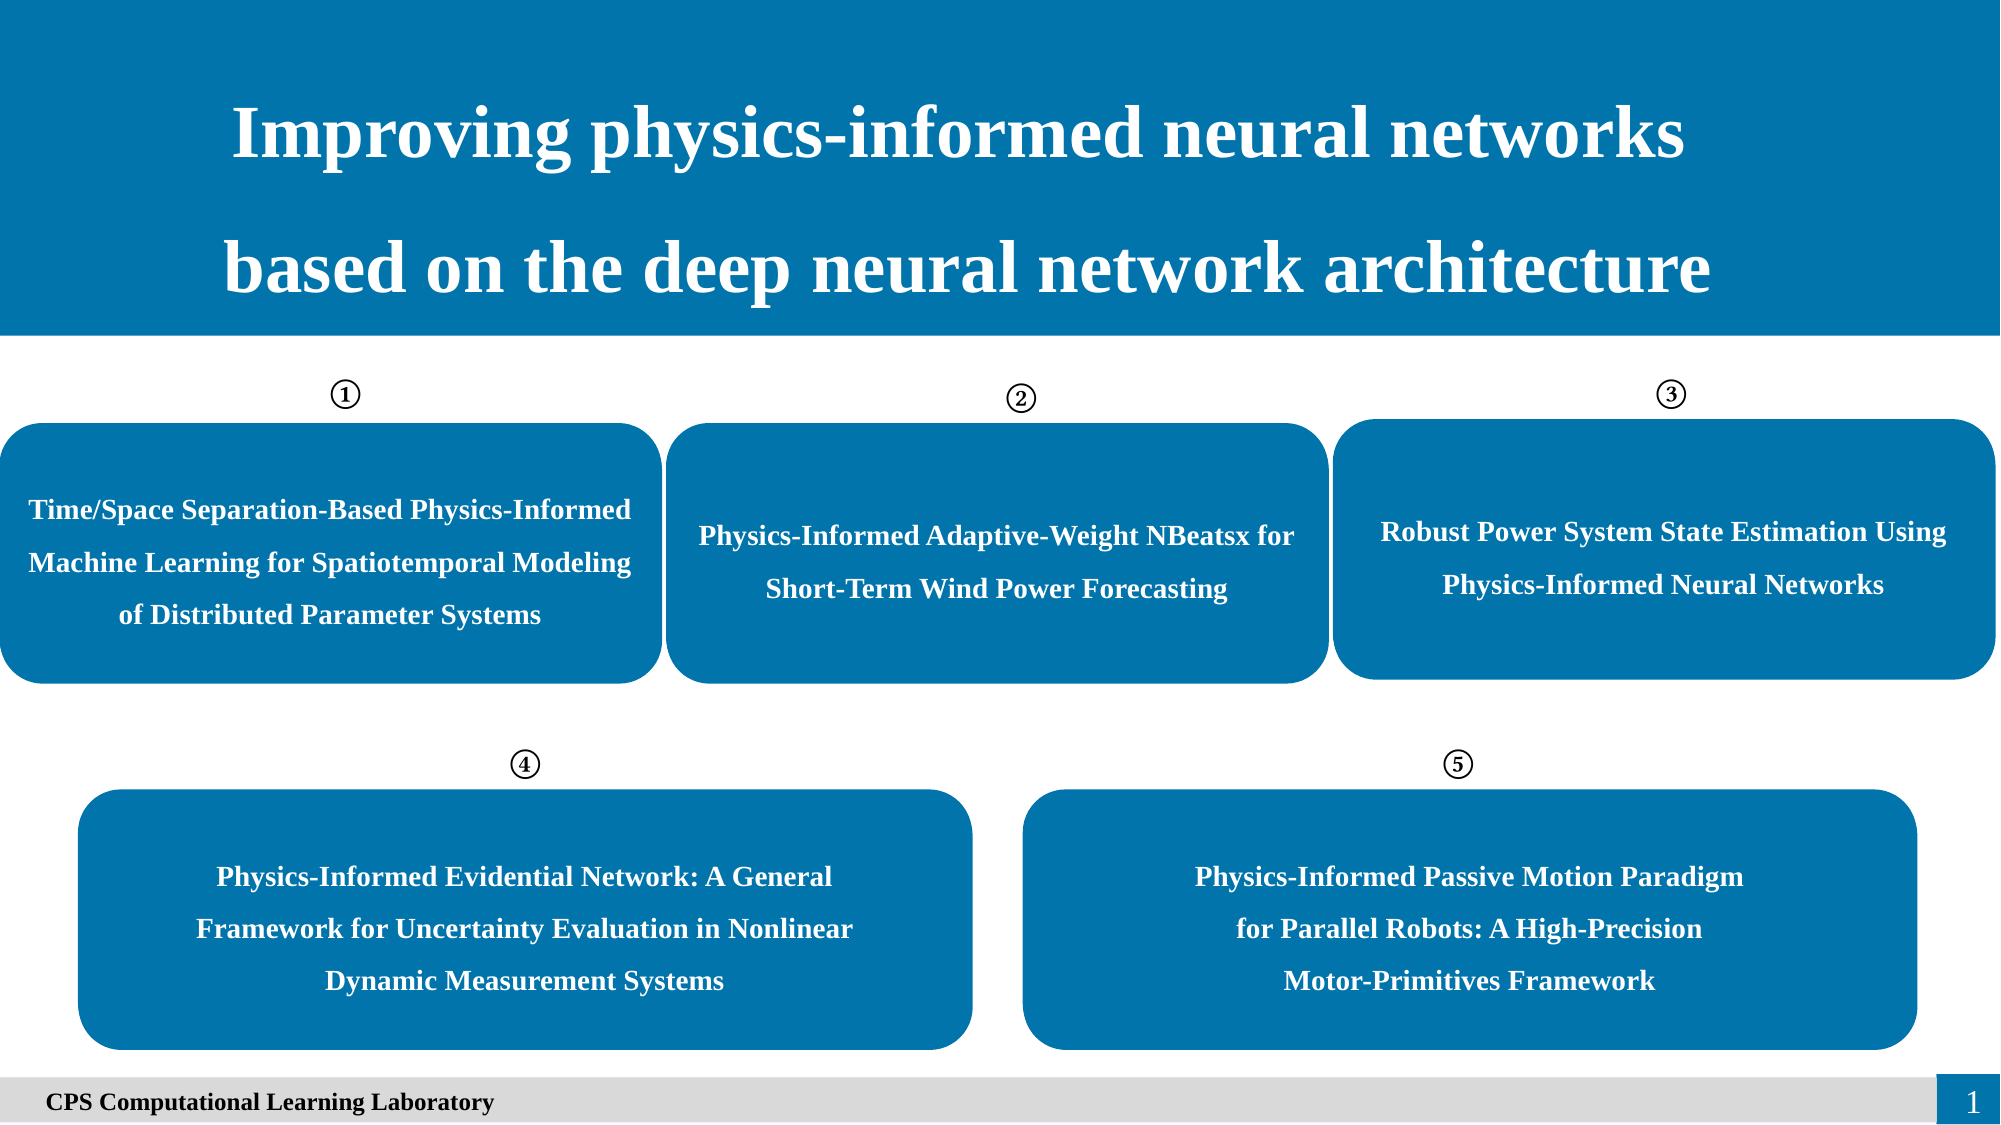

Improving physics-informed neural networks
based on the deep neural network architecture
①
③
②
Robust Power System State Estimation Using Physics-Informed Neural Networks
Robust Power System State Estimation Using Physics-Informed Neural Networks
Time/Space Separation-Based Physics-Informed
Machine Learning for Spatiotemporal Modeling
of Distributed Parameter Systems
Physics-Informed Adaptive-Weight NBeatsx for
Short-Term Wind Power Forecasting
Time/Space Separation-Based Physics-Informed
Machine Learning for Spatiotemporal Modeling
of Distributed Parameter Systems
Physics-Informed Adaptive-Weight NBeatsx for
Short-Term Wind Power Forecasting
④
⑤
Physics-Informed Evidential Network: A General
Framework for Uncertainty Evaluation in Nonlinear
Dynamic Measurement Systems
Physics-Informed Passive Motion Paradigm
 for Parallel Robots: A High-Precision
Motor-Primitives Framework
Physics-Informed Evidential Network: A General
Framework for Uncertainty Evaluation in Nonlinear
Dynamic Measurement Systems
Physics-Informed Passive Motion Paradigm
 for Parallel Robots: A High-Precision
Motor-Primitives Framework
1
　CPS Computational Learning Laboratory